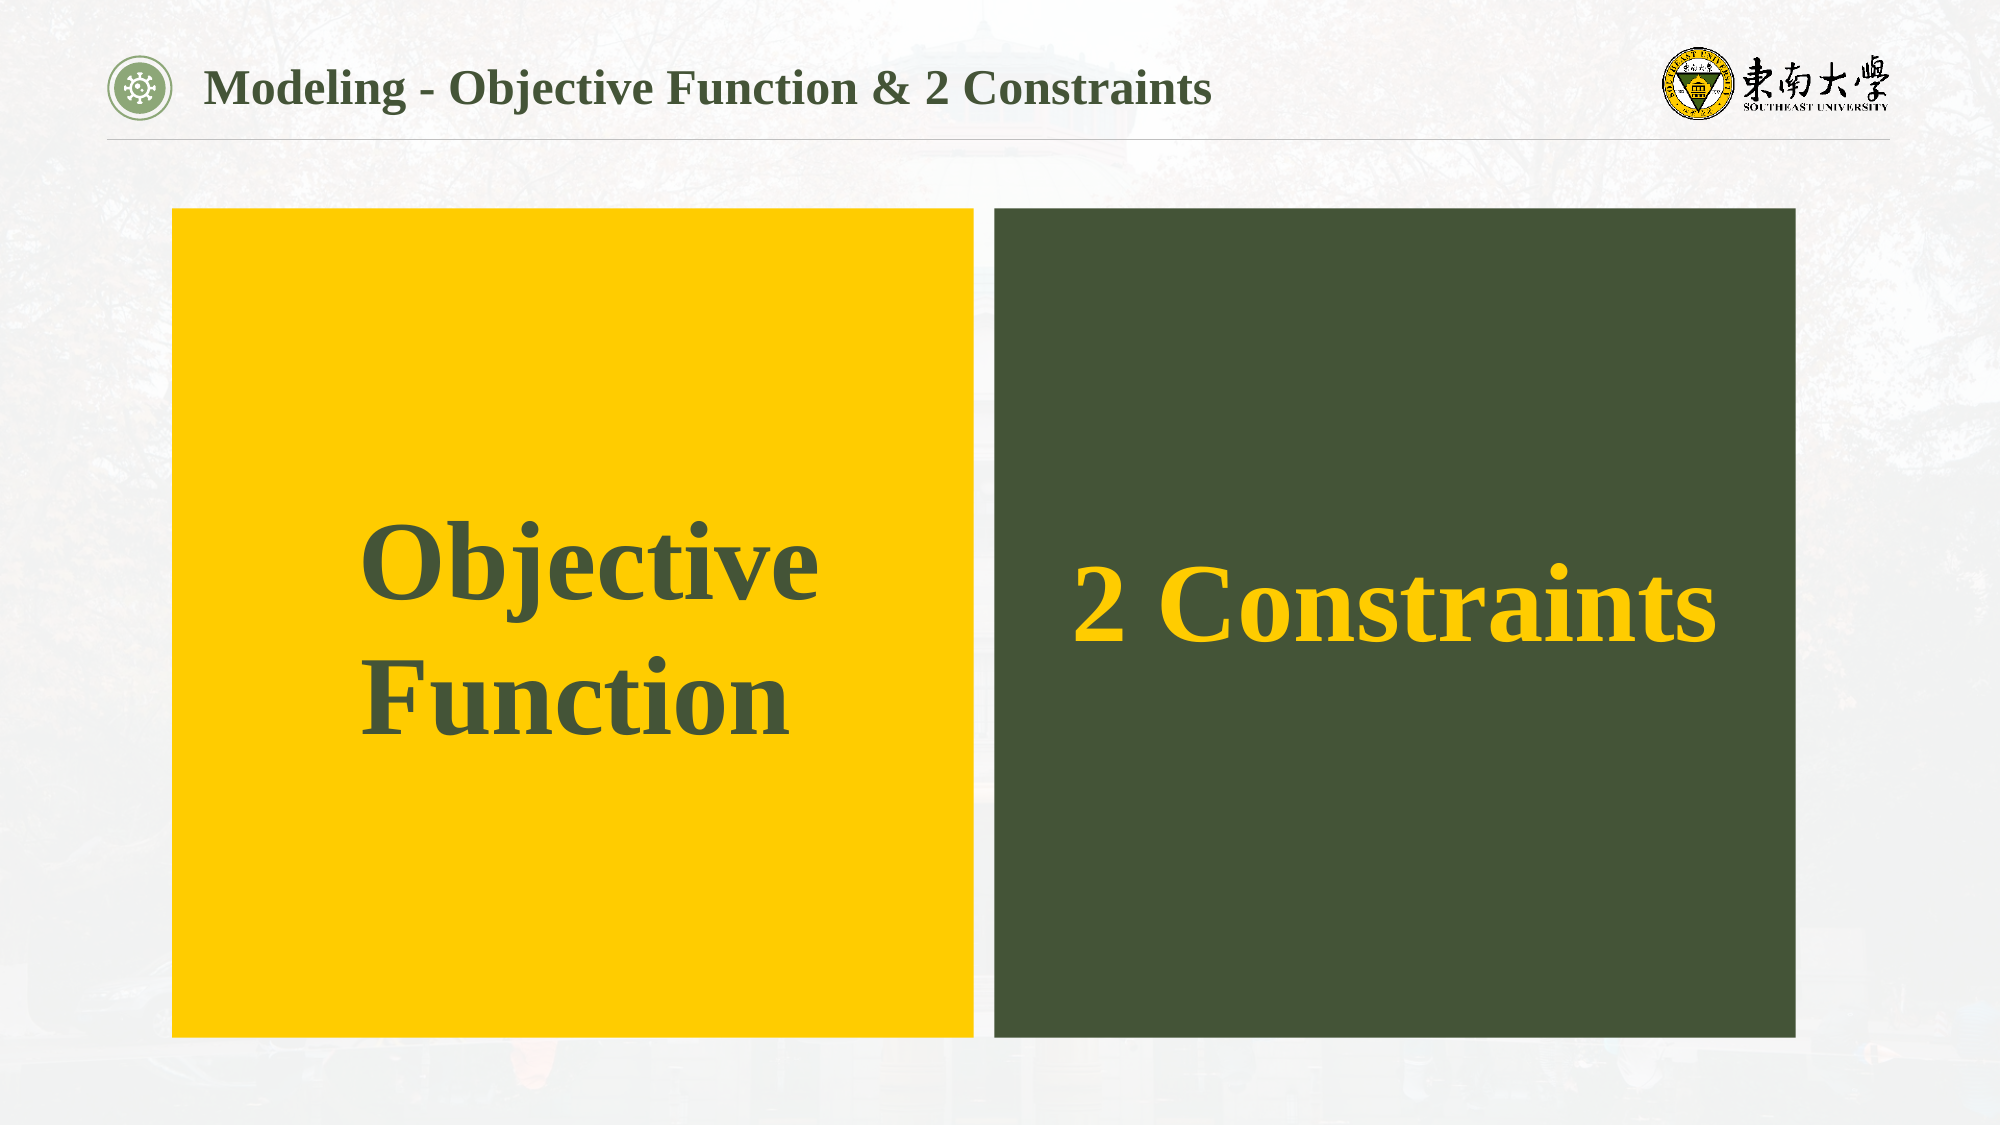

Modeling - Objective Function & 2 Constraints

 Objective
Function
2 Constraints